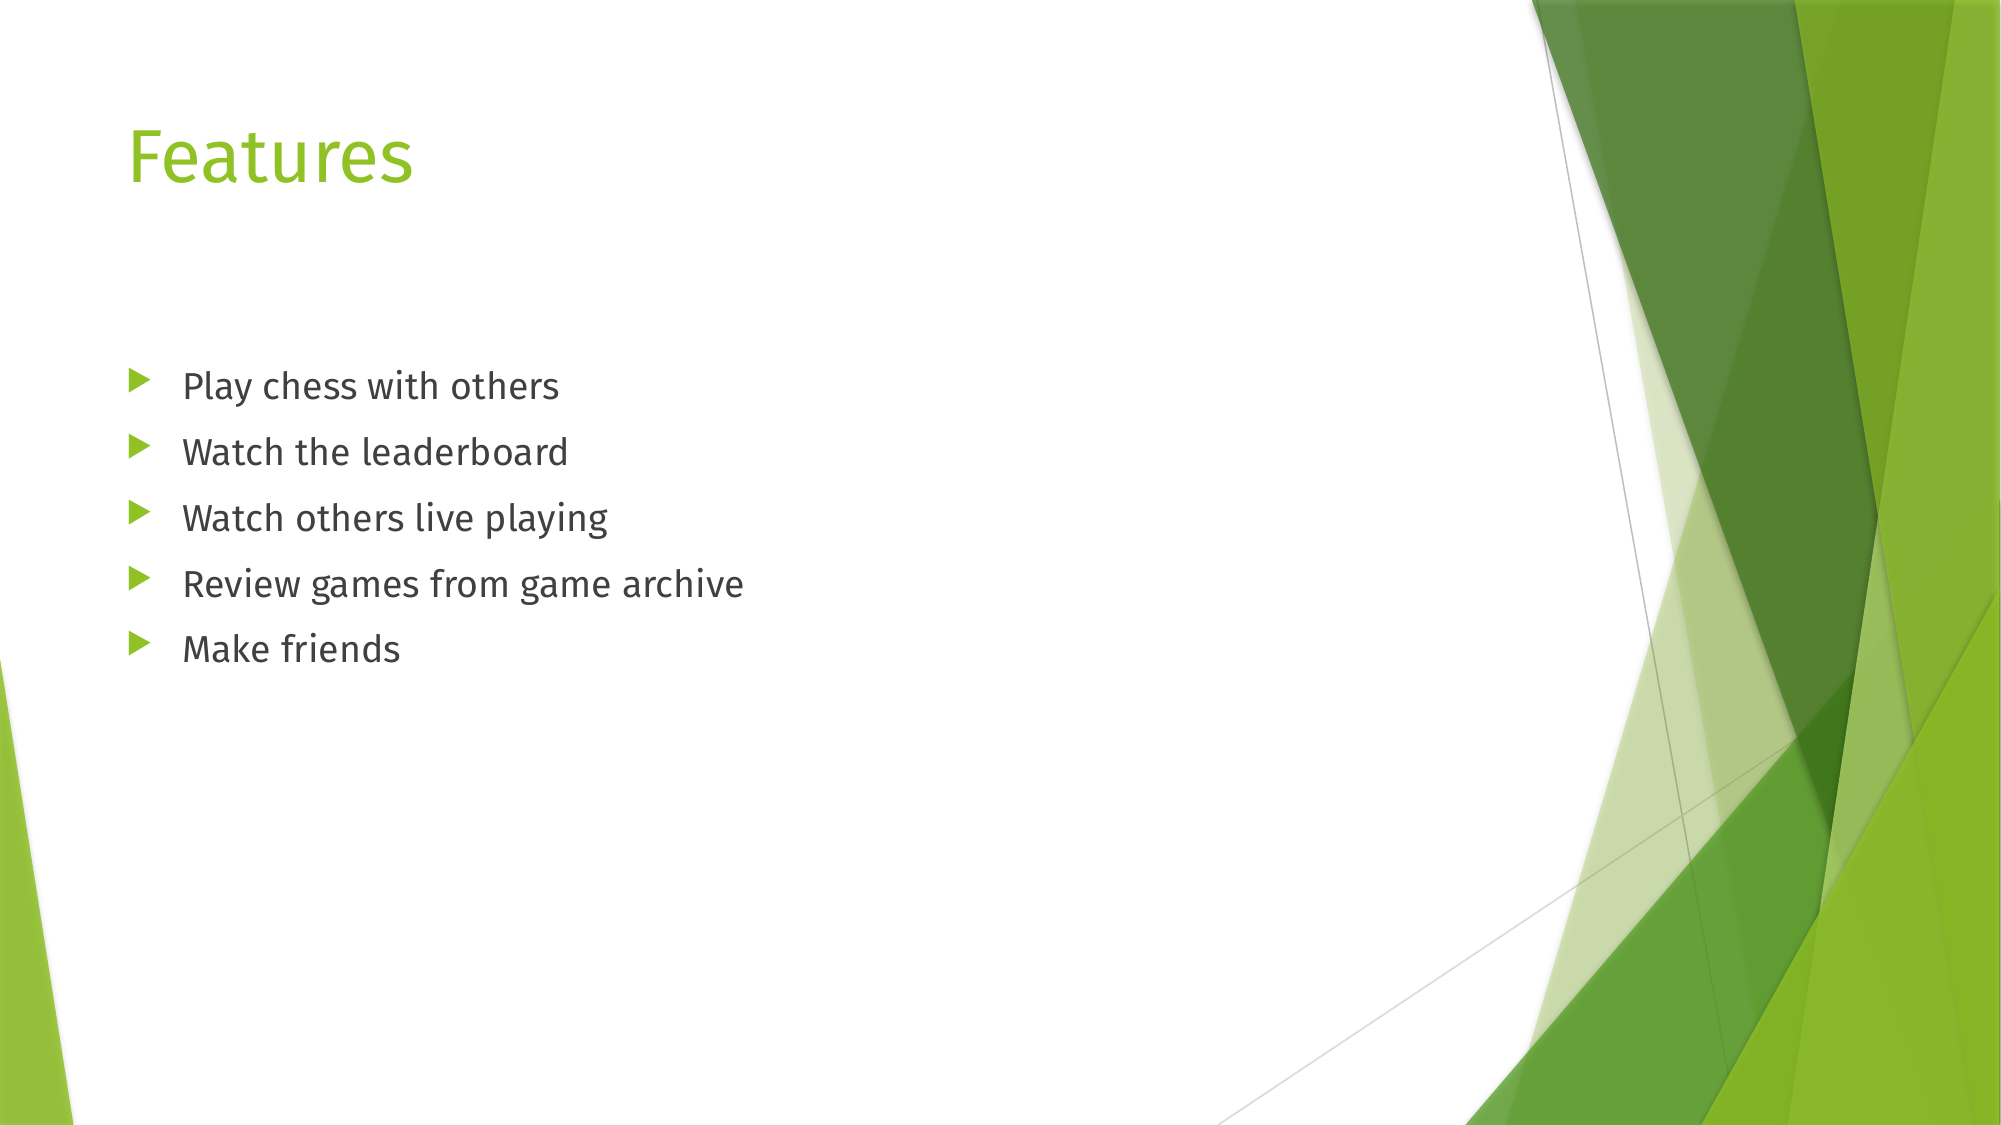

# Features
Play chess with others
Watch the leaderboard
Watch others live playing
Review games from game archive
Make friends